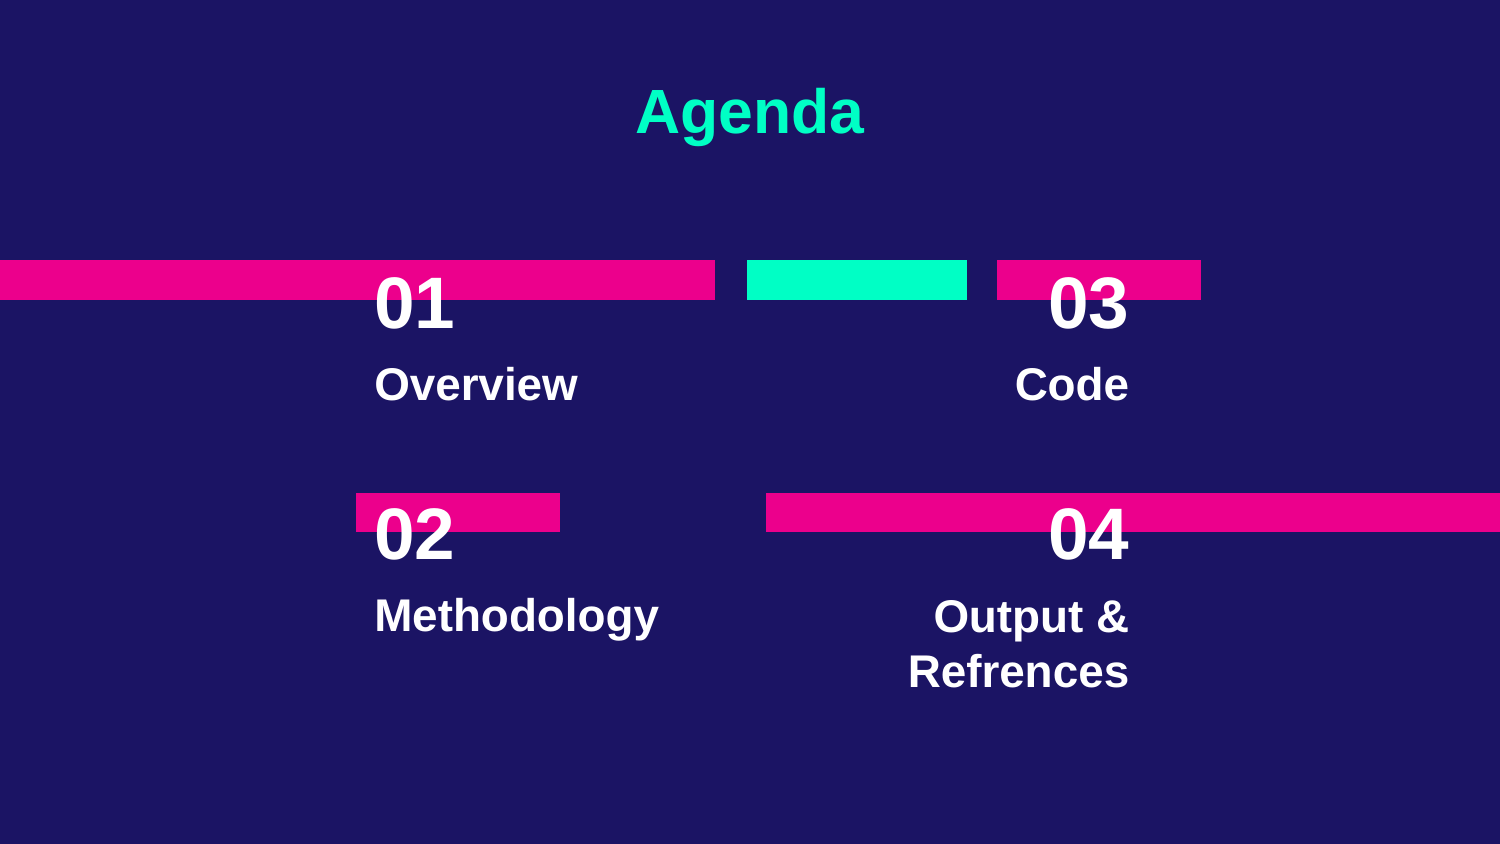

Agenda
# 01
03
Overview
Code
02
04
Methodology
Output & Refrences